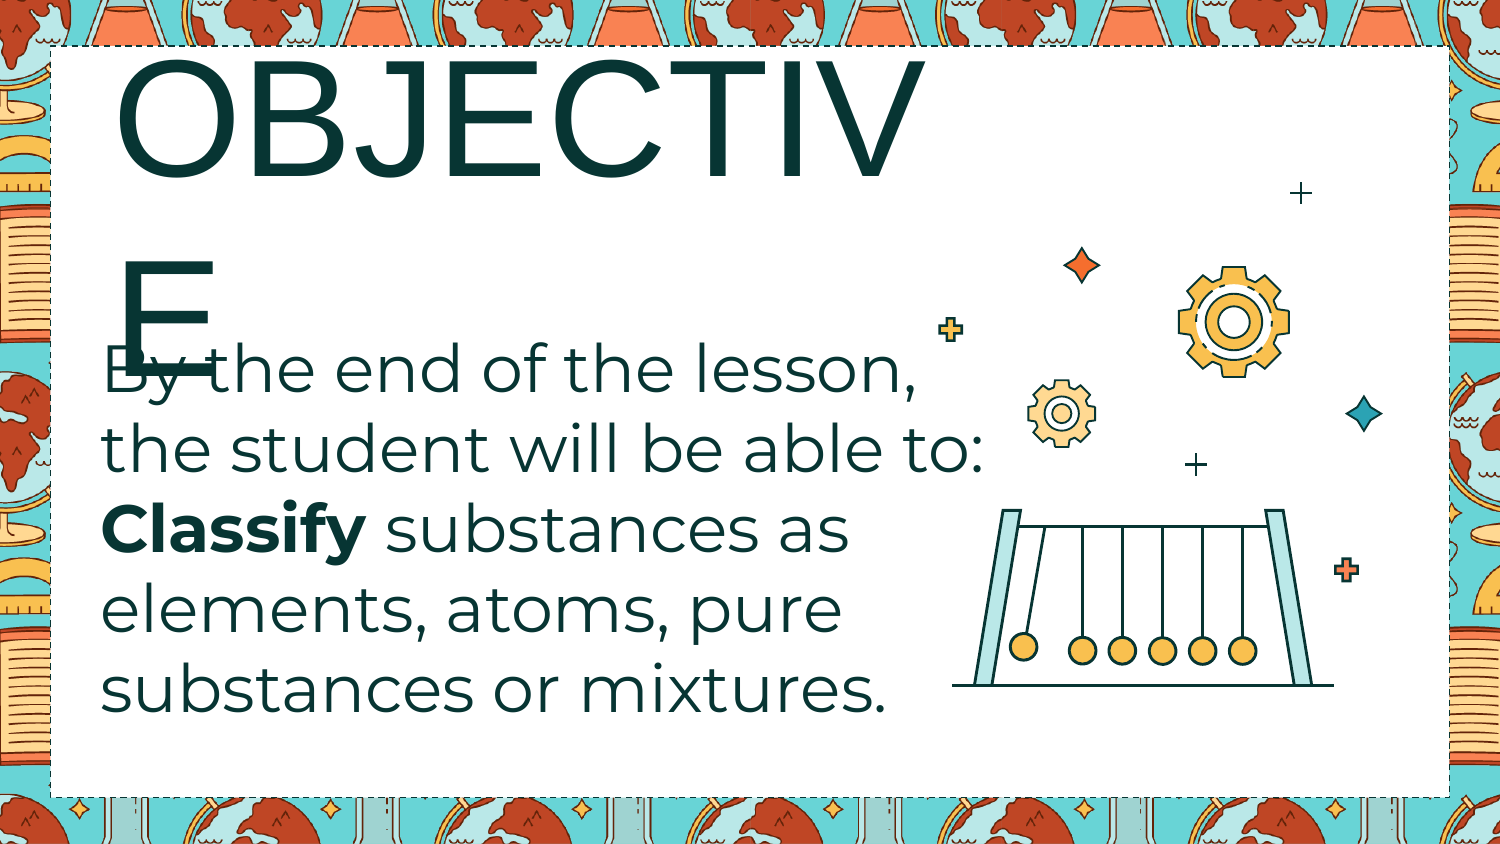

# OBJECTIVE

By the end of the lesson, the student will be able to:
Classify substances as elements, atoms, pure substances or mixtures.